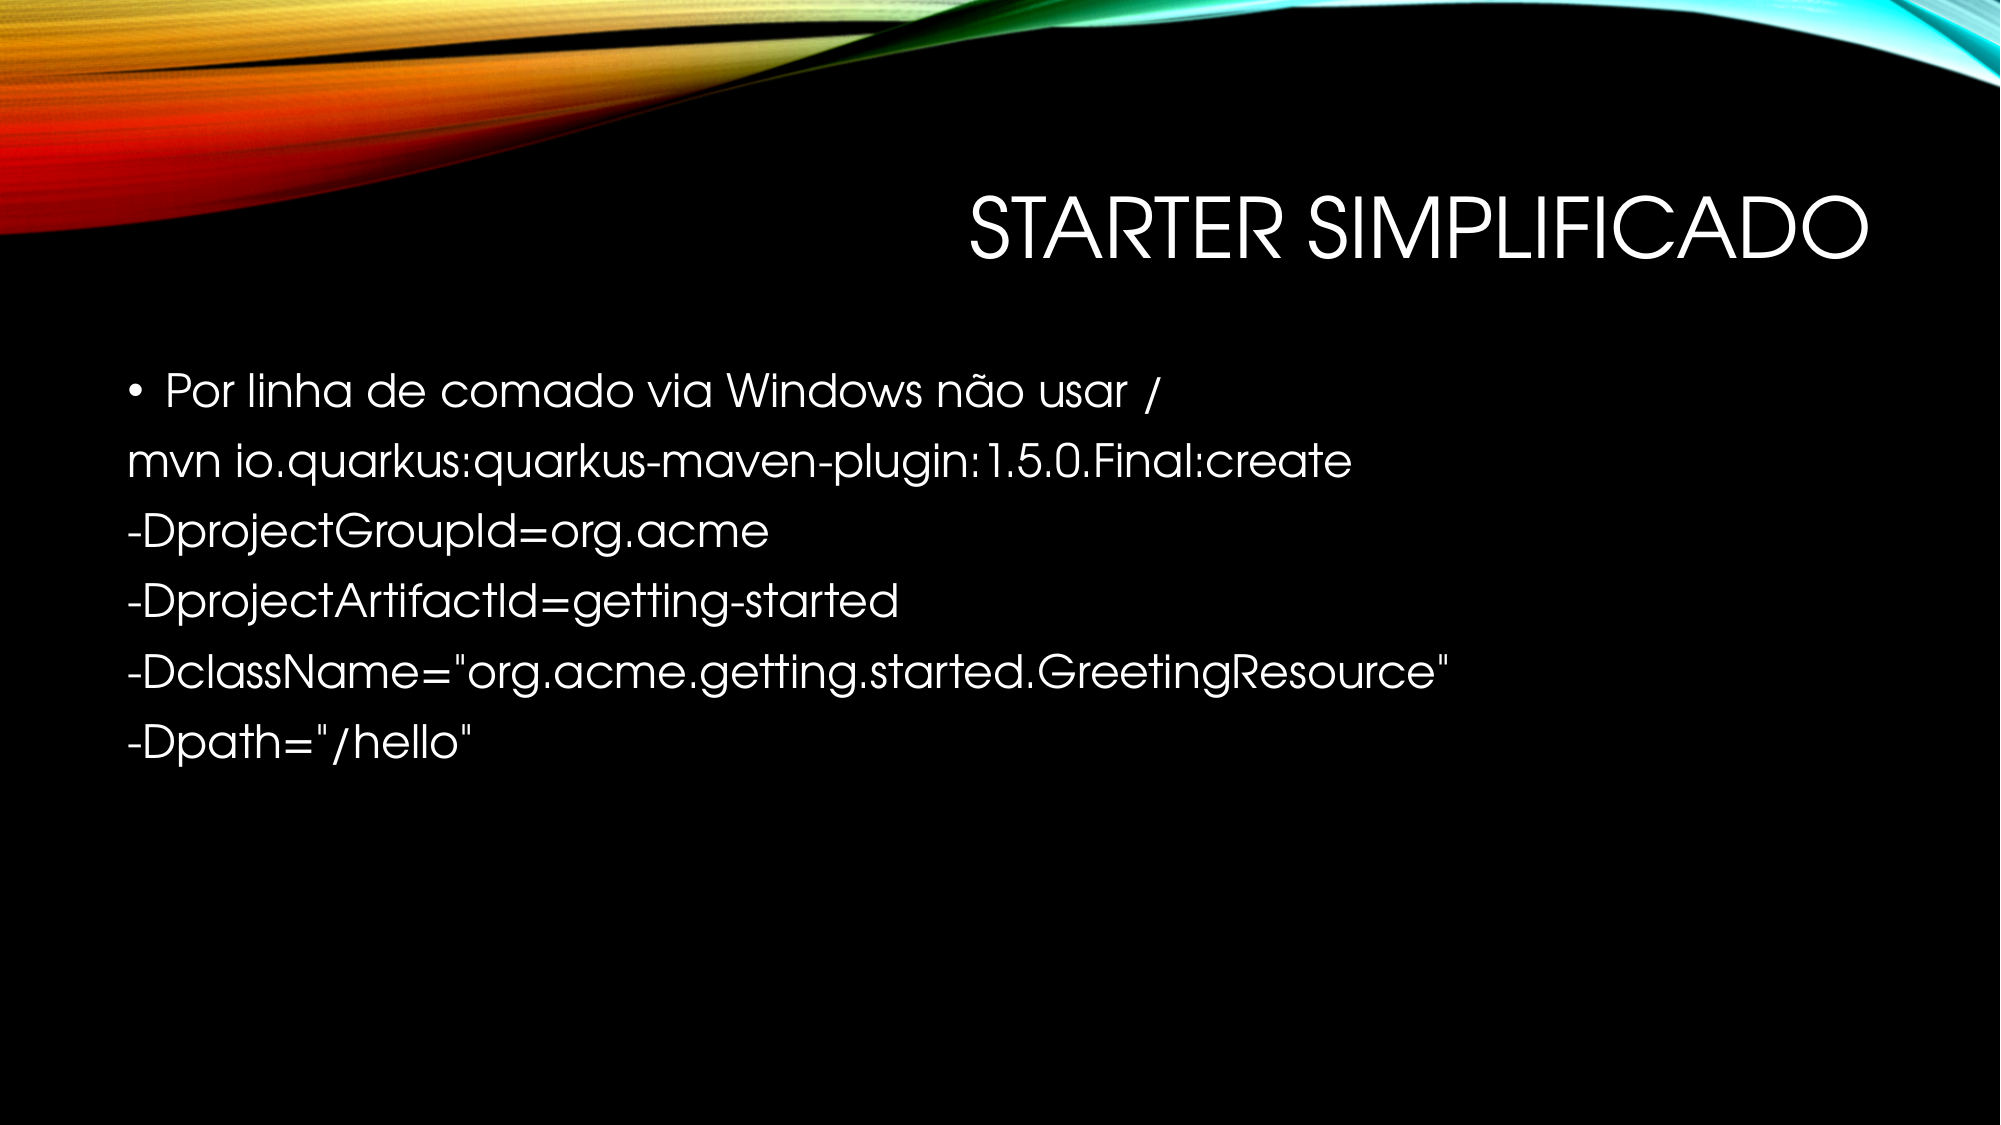

# Starter simplificado
Por linha de comado via Windows não usar /
mvn io.quarkus:quarkus-maven-plugin:1.5.0.Final:create
-DprojectGroupId=org.acme
-DprojectArtifactId=getting-started
-DclassName="org.acme.getting.started.GreetingResource"
-Dpath="/hello"